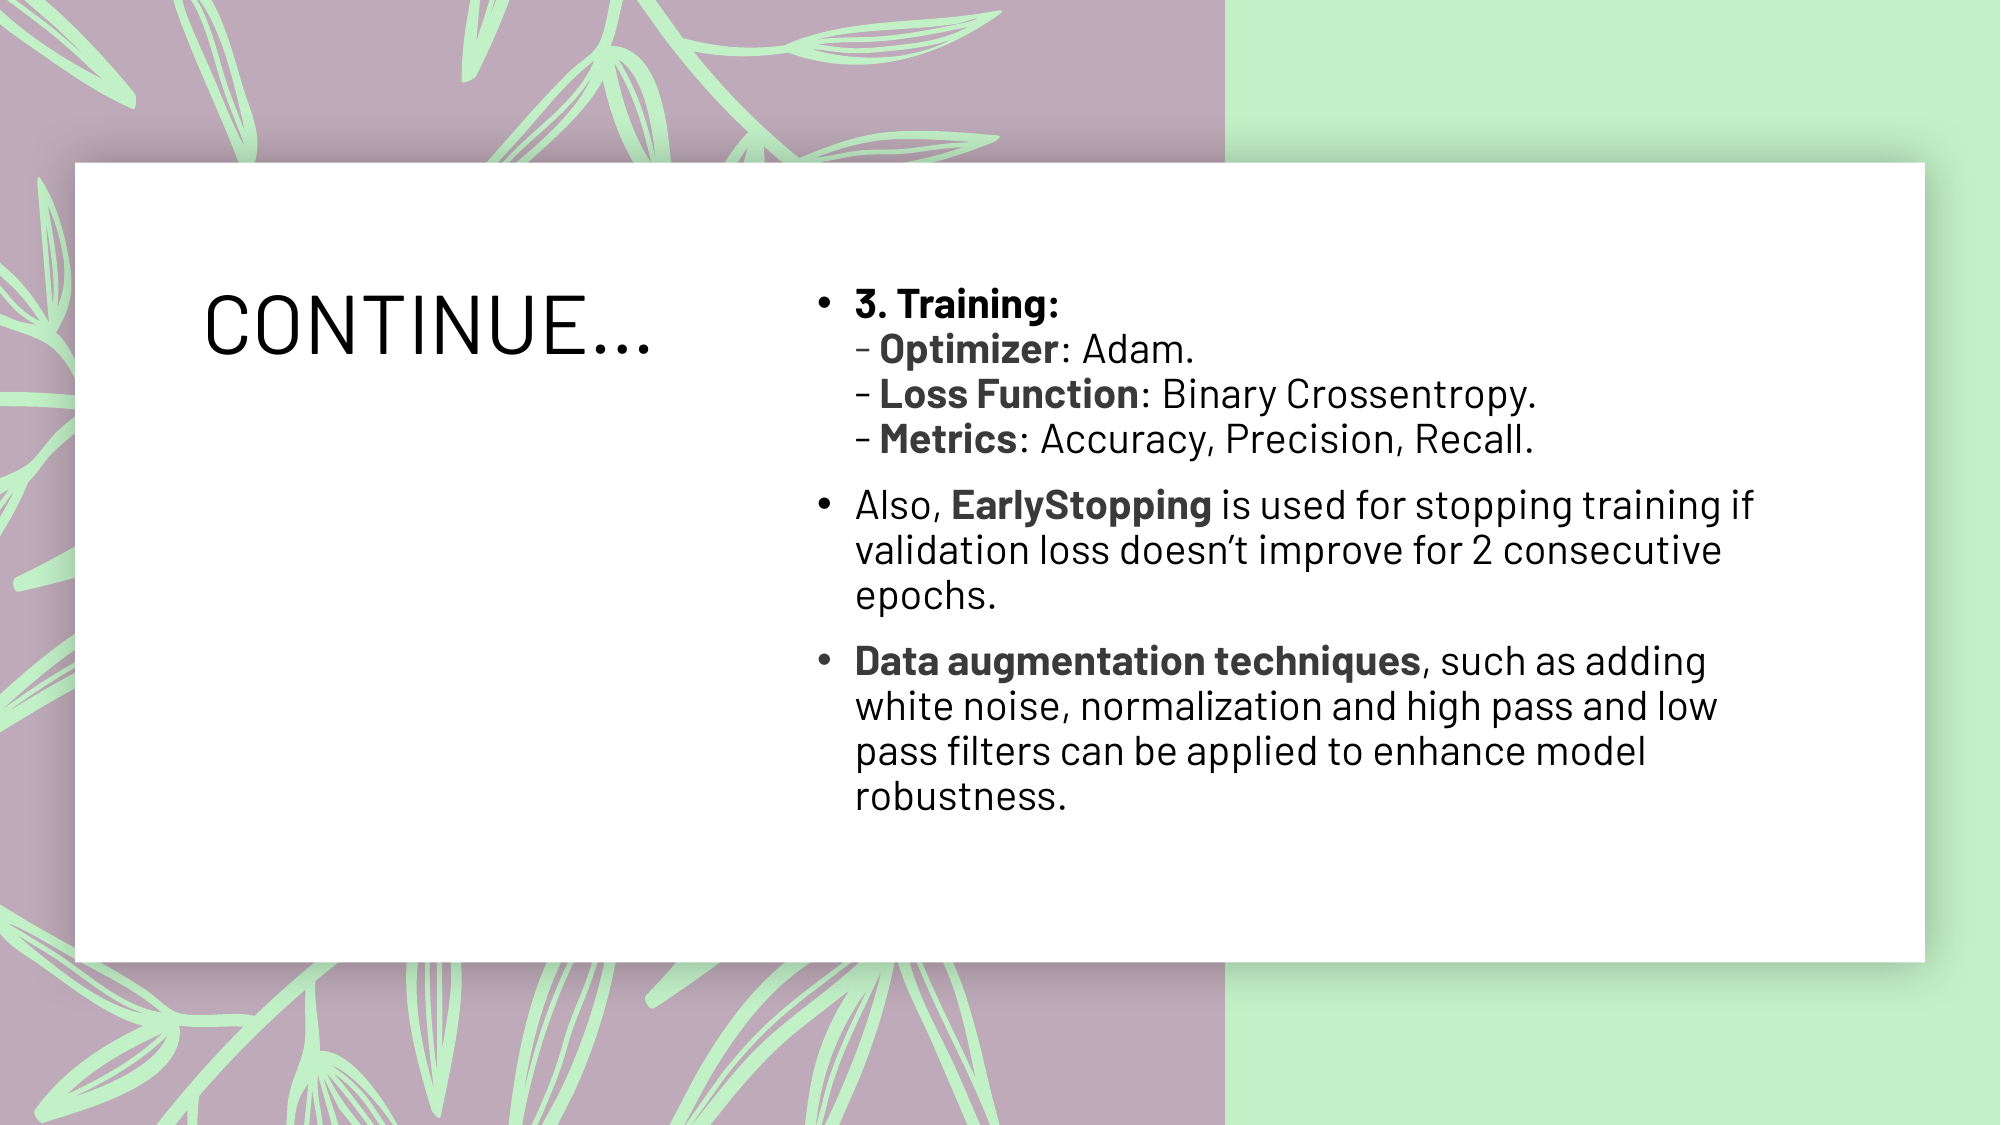

3. Training:
- Optimizer: Adam.
- Loss Function: Binary Crossentropy.
- Metrics: Accuracy, Precision, Recall.
Also, EarlyStopping is used for stopping training if validation loss doesn’t improve for 2 consecutive epochs.
Data augmentation techniques, such as adding white noise, normalization and high pass and low pass filters can be applied to enhance model robustness.
# CONTINUE…